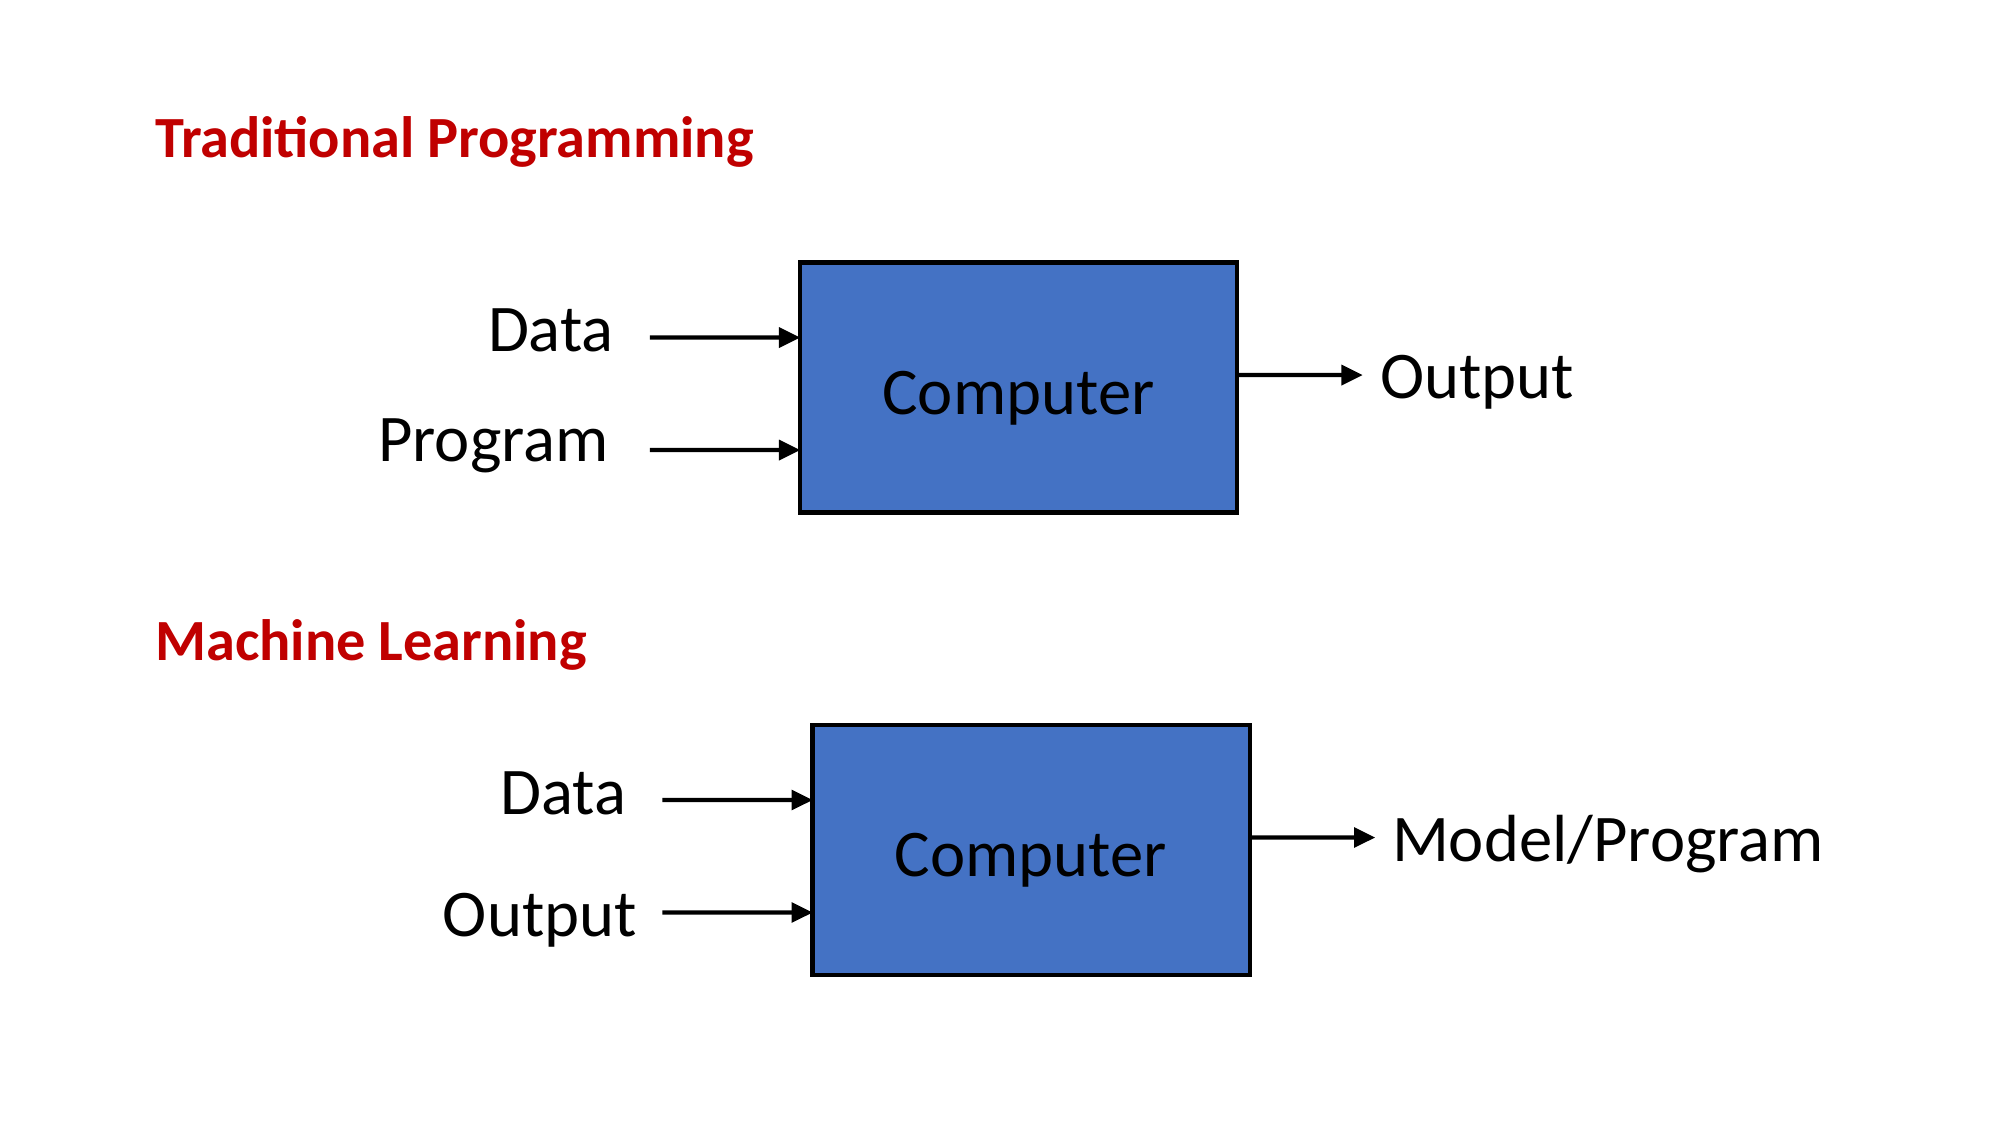

Traditional Programming

Machine Learning
Computer
Data
Output

Program

Computer
Data
Model/Program

Output